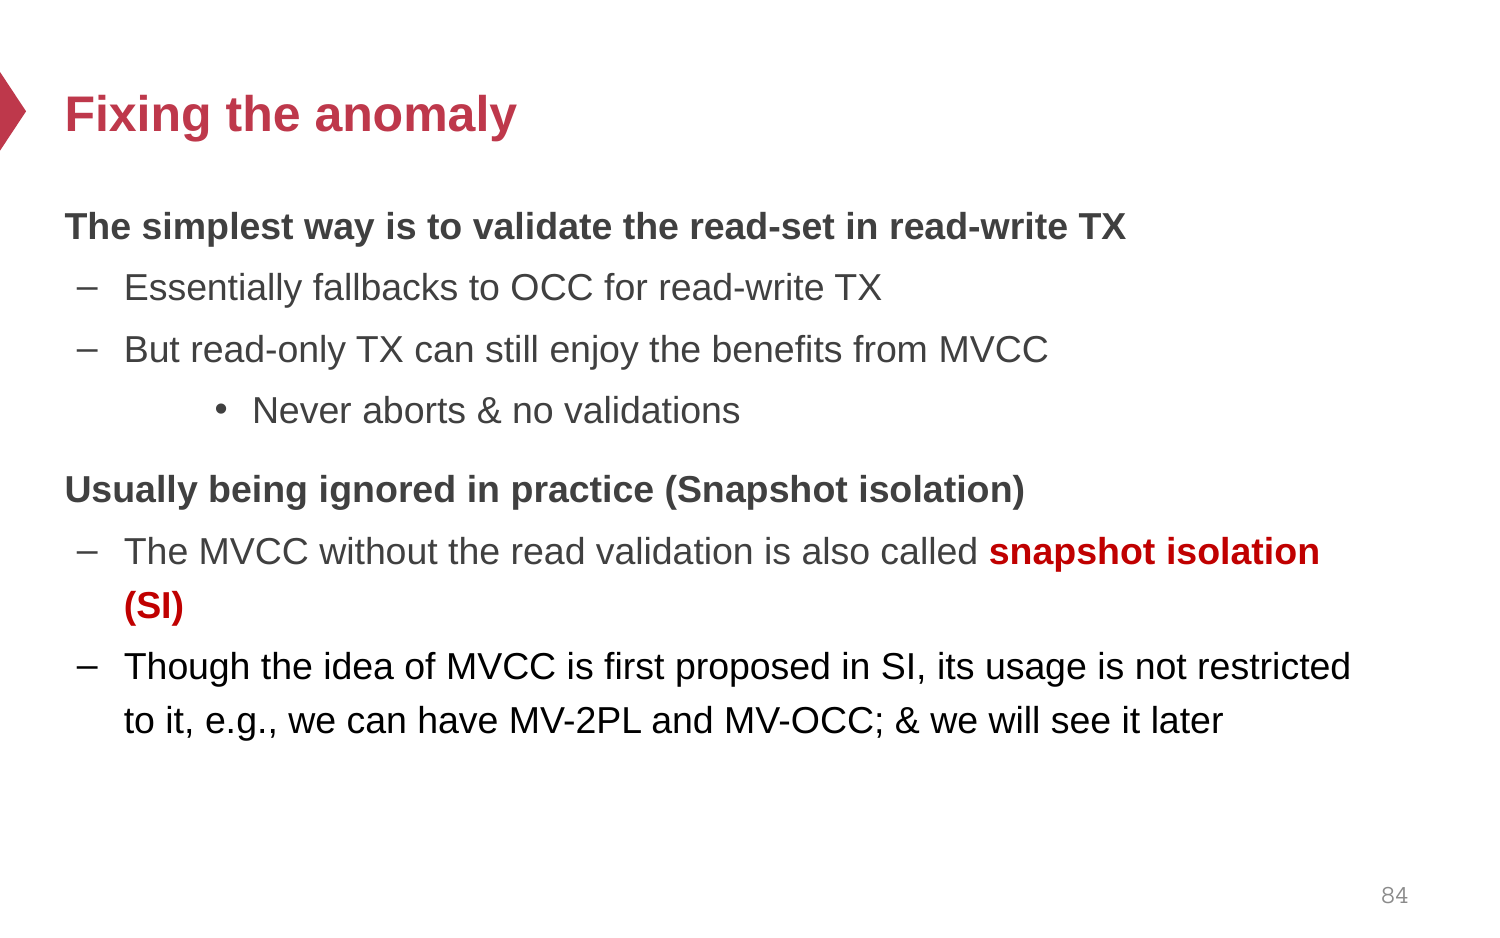

# Fixing the anomaly
The simplest way is to validate the read-set in read-write TX
Essentially fallbacks to OCC for read-write TX
But read-only TX can still enjoy the benefits from MVCC
Never aborts & no validations
Usually being ignored in practice (Snapshot isolation)
The MVCC without the read validation is also called snapshot isolation (SI)
Though the idea of MVCC is first proposed in SI, its usage is not restricted to it, e.g., we can have MV-2PL and MV-OCC; & we will see it later
84